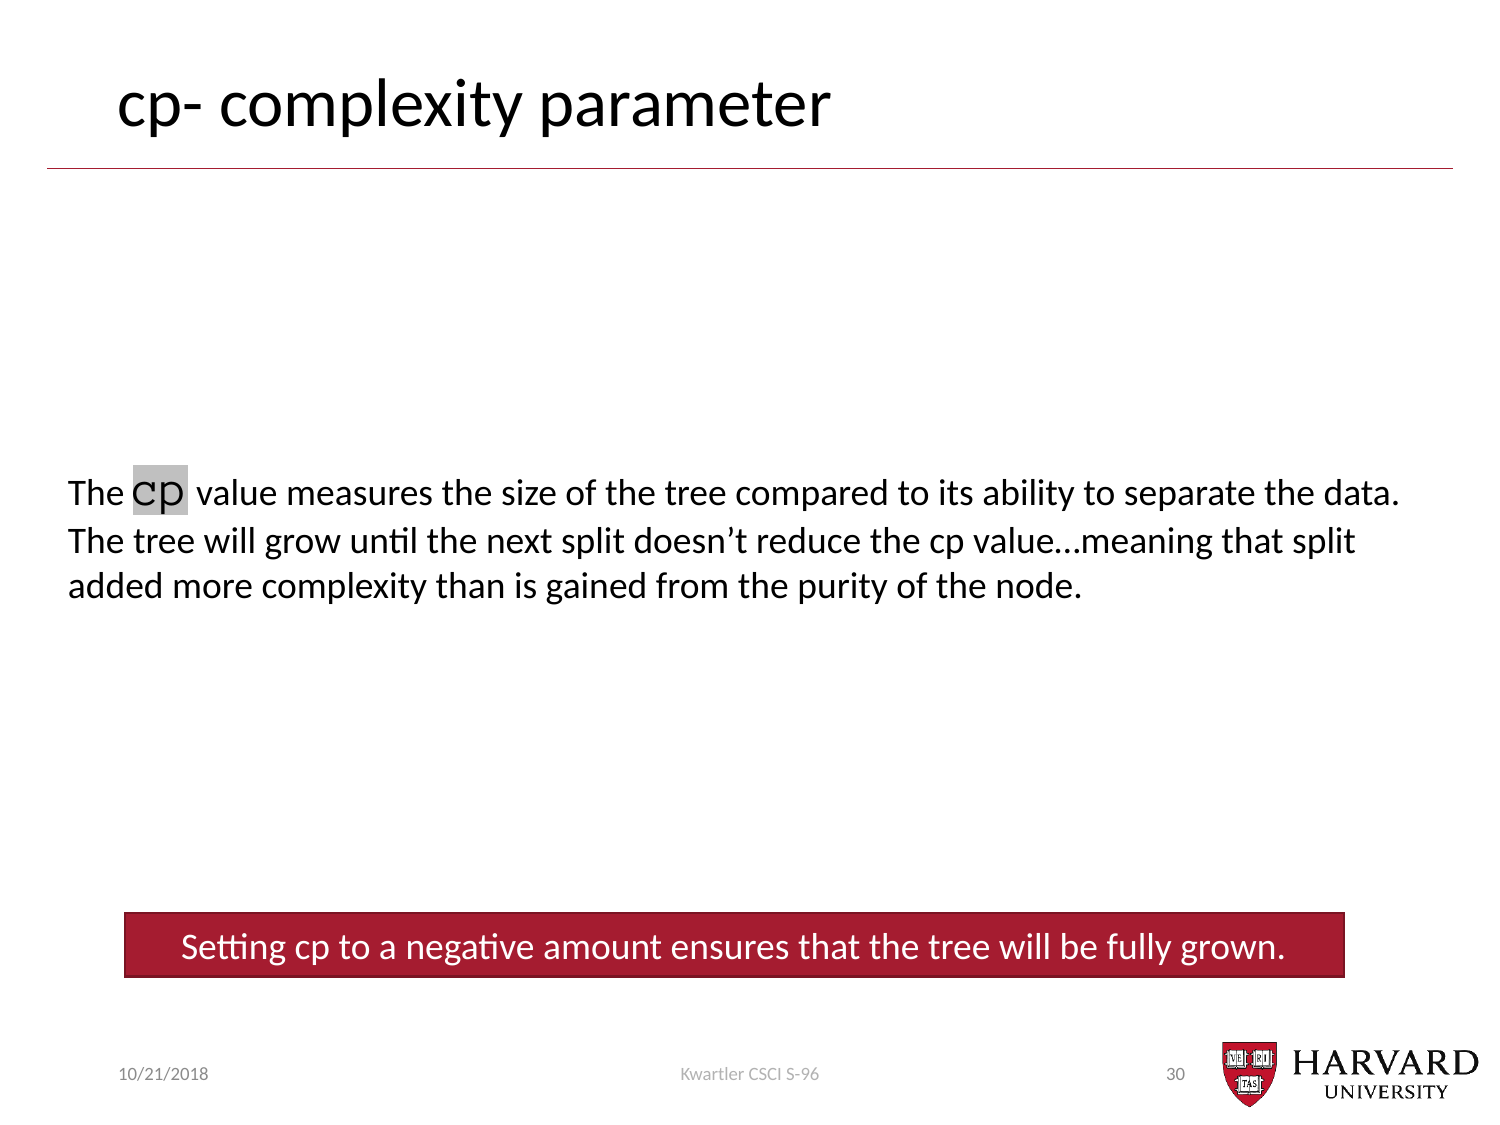

# cp- complexity parameter
The cp value measures the size of the tree compared to its ability to separate the data.  The tree will grow until the next split doesn’t reduce the cp value…meaning that split added more complexity than is gained from the purity of the node.
Setting cp to a negative amount ensures that the tree will be fully grown.
10/21/2018
Kwartler CSCI S-96
30